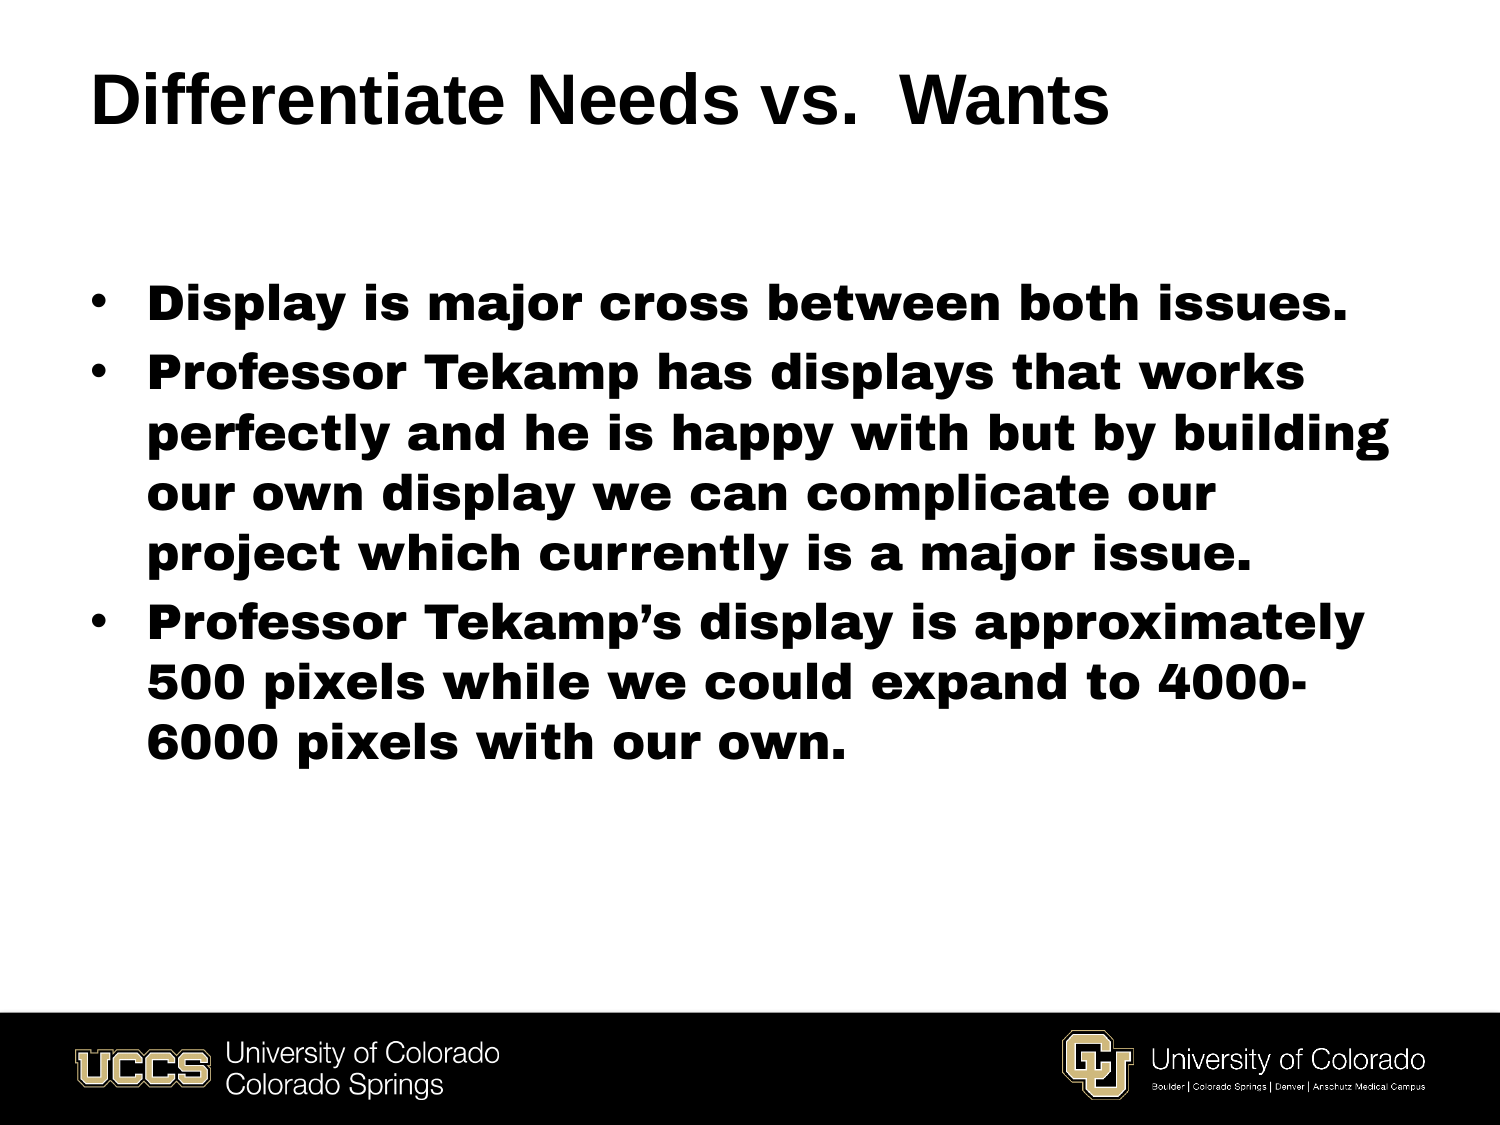

# Differentiate Needs vs.  Wants
Display is major cross between both issues.
Professor Tekamp has displays that works perfectly and he is happy with but by building our own display we can complicate our project which currently is a major issue.
Professor Tekamp’s display is approximately 500 pixels while we could expand to 4000-6000 pixels with our own.